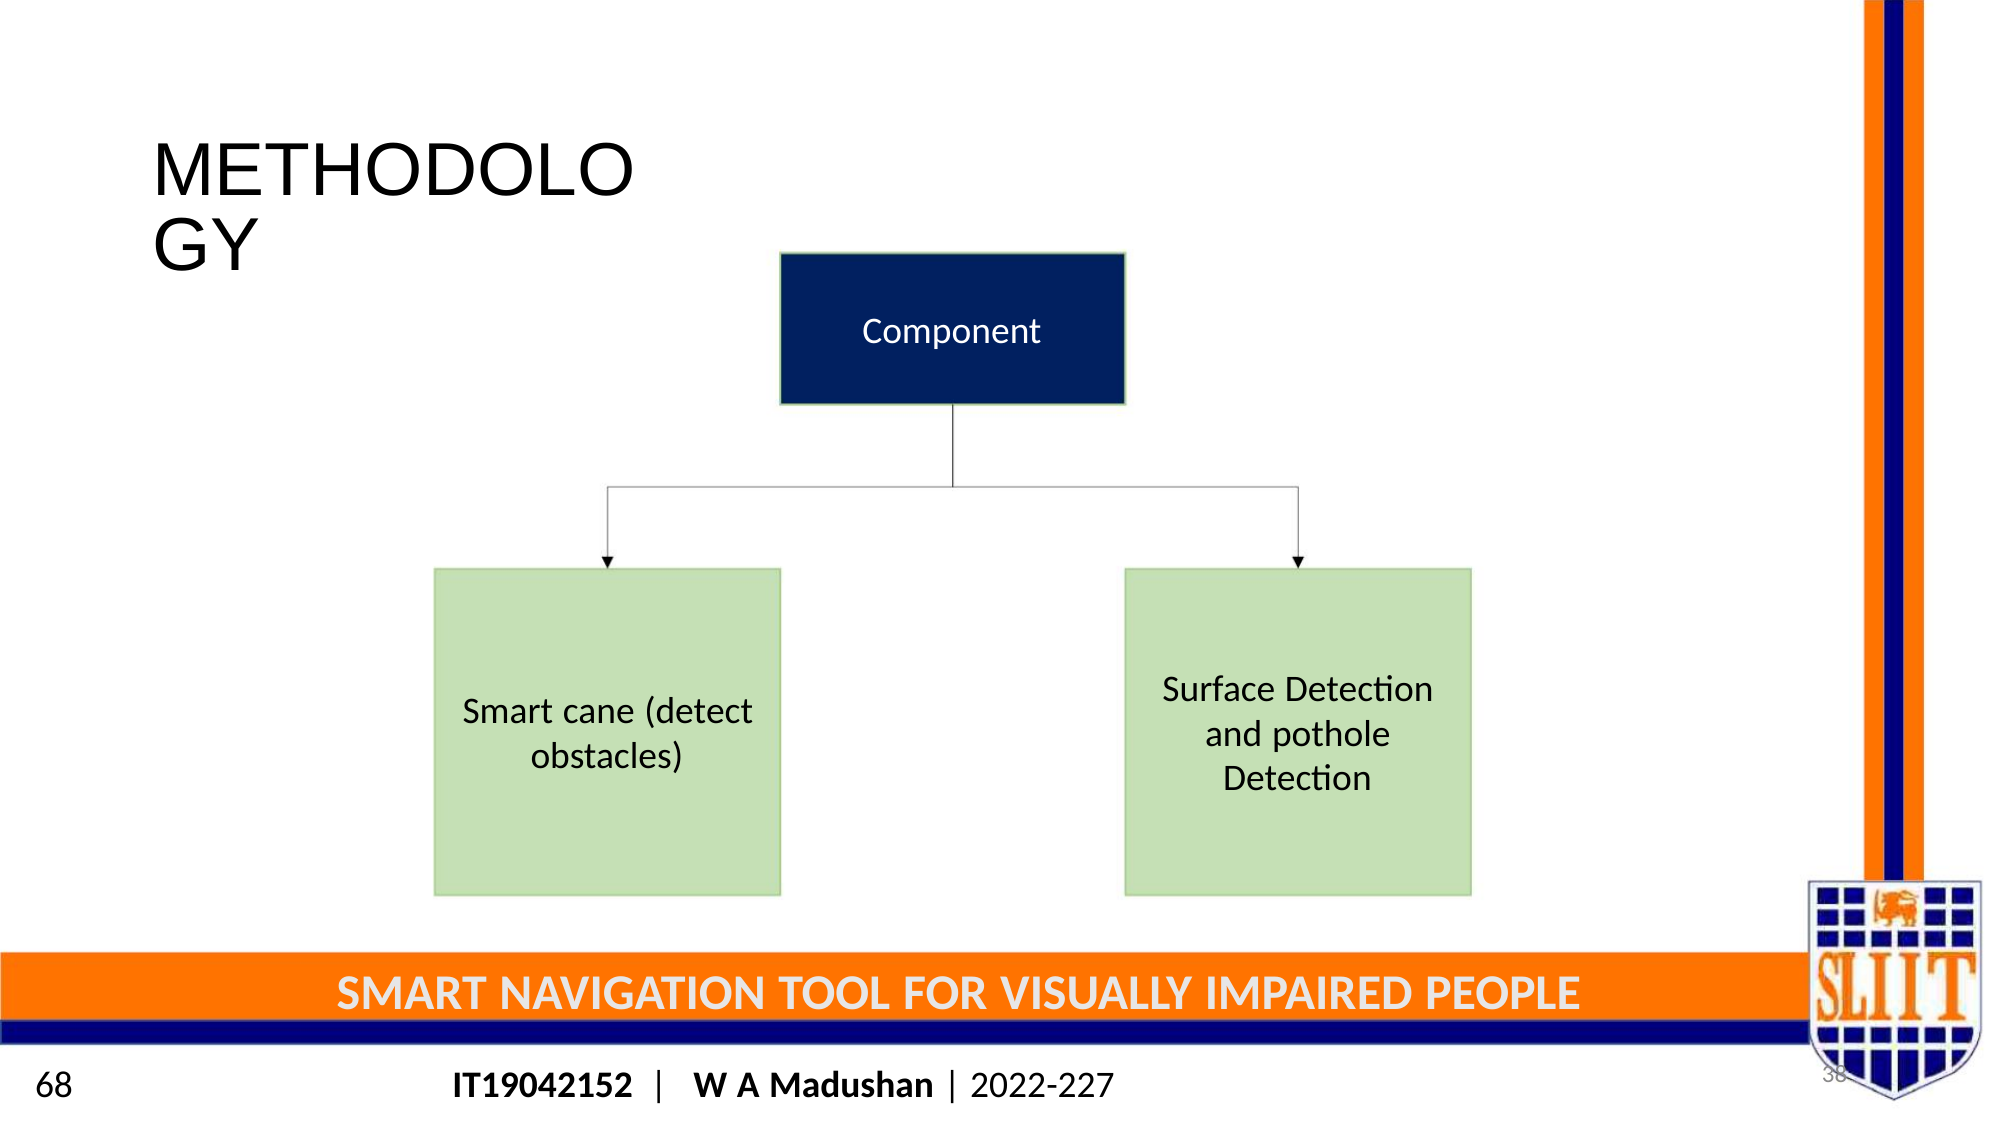

METHODOLOGY
Component
Surface Detection
and pothole
Detection
Smart cane (detect
obstacles)
SMART NAVIGATION TOOL FOR VISUALLY IMPAIRED PEOPLE
38
68
IT19042152 | W A Madushan | 2022-227